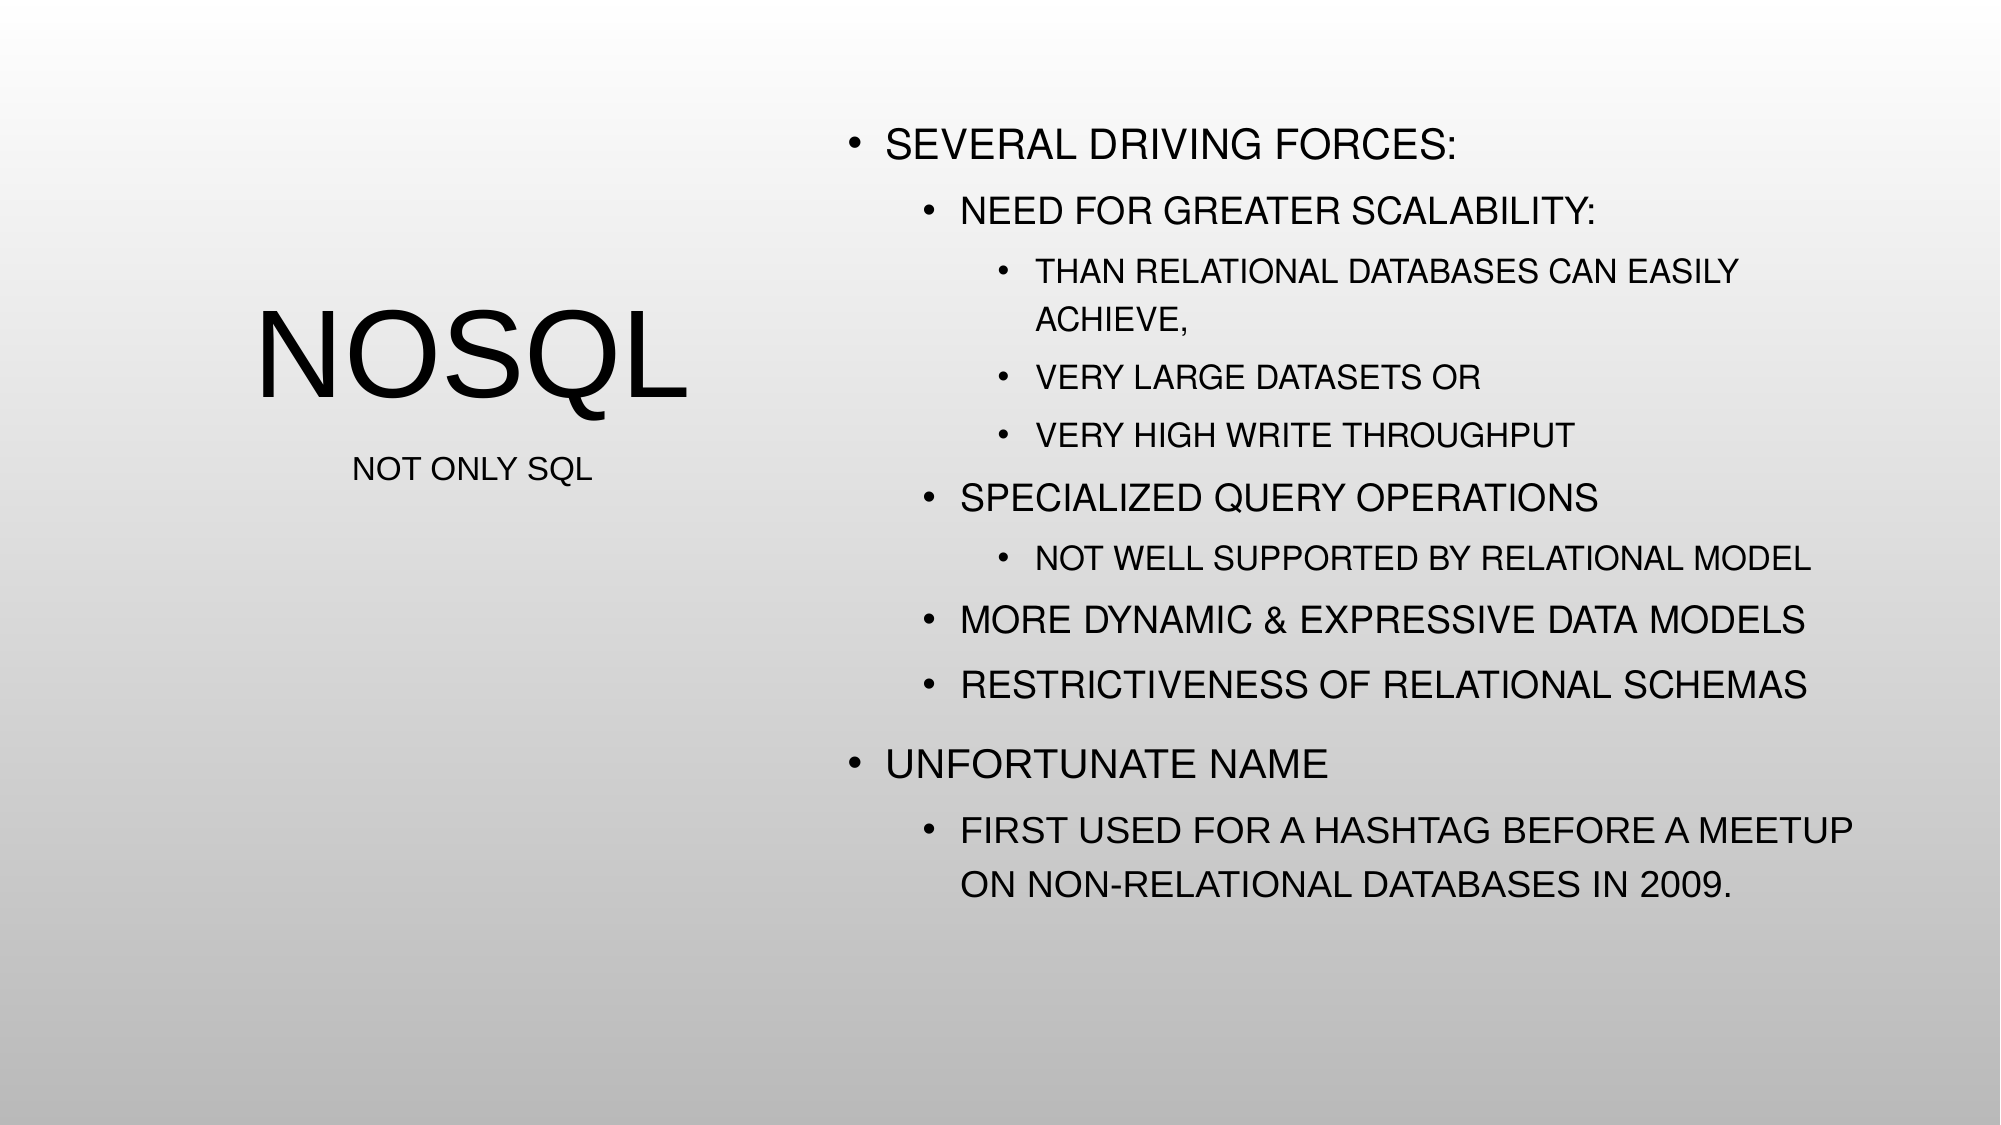

# NoSQL
several driving forces:
need for greater scalability:
than relational databases can easily achieve,
very large datasets or
very high write throughput
Specialized query operations
not well supported by relational model
More dynamic & Expressive data models
restrictiveness of relational schemas
Unfortunate name
First Used for a hashtag before a meetup on non-relational Databases in 2009.

Not only SQL